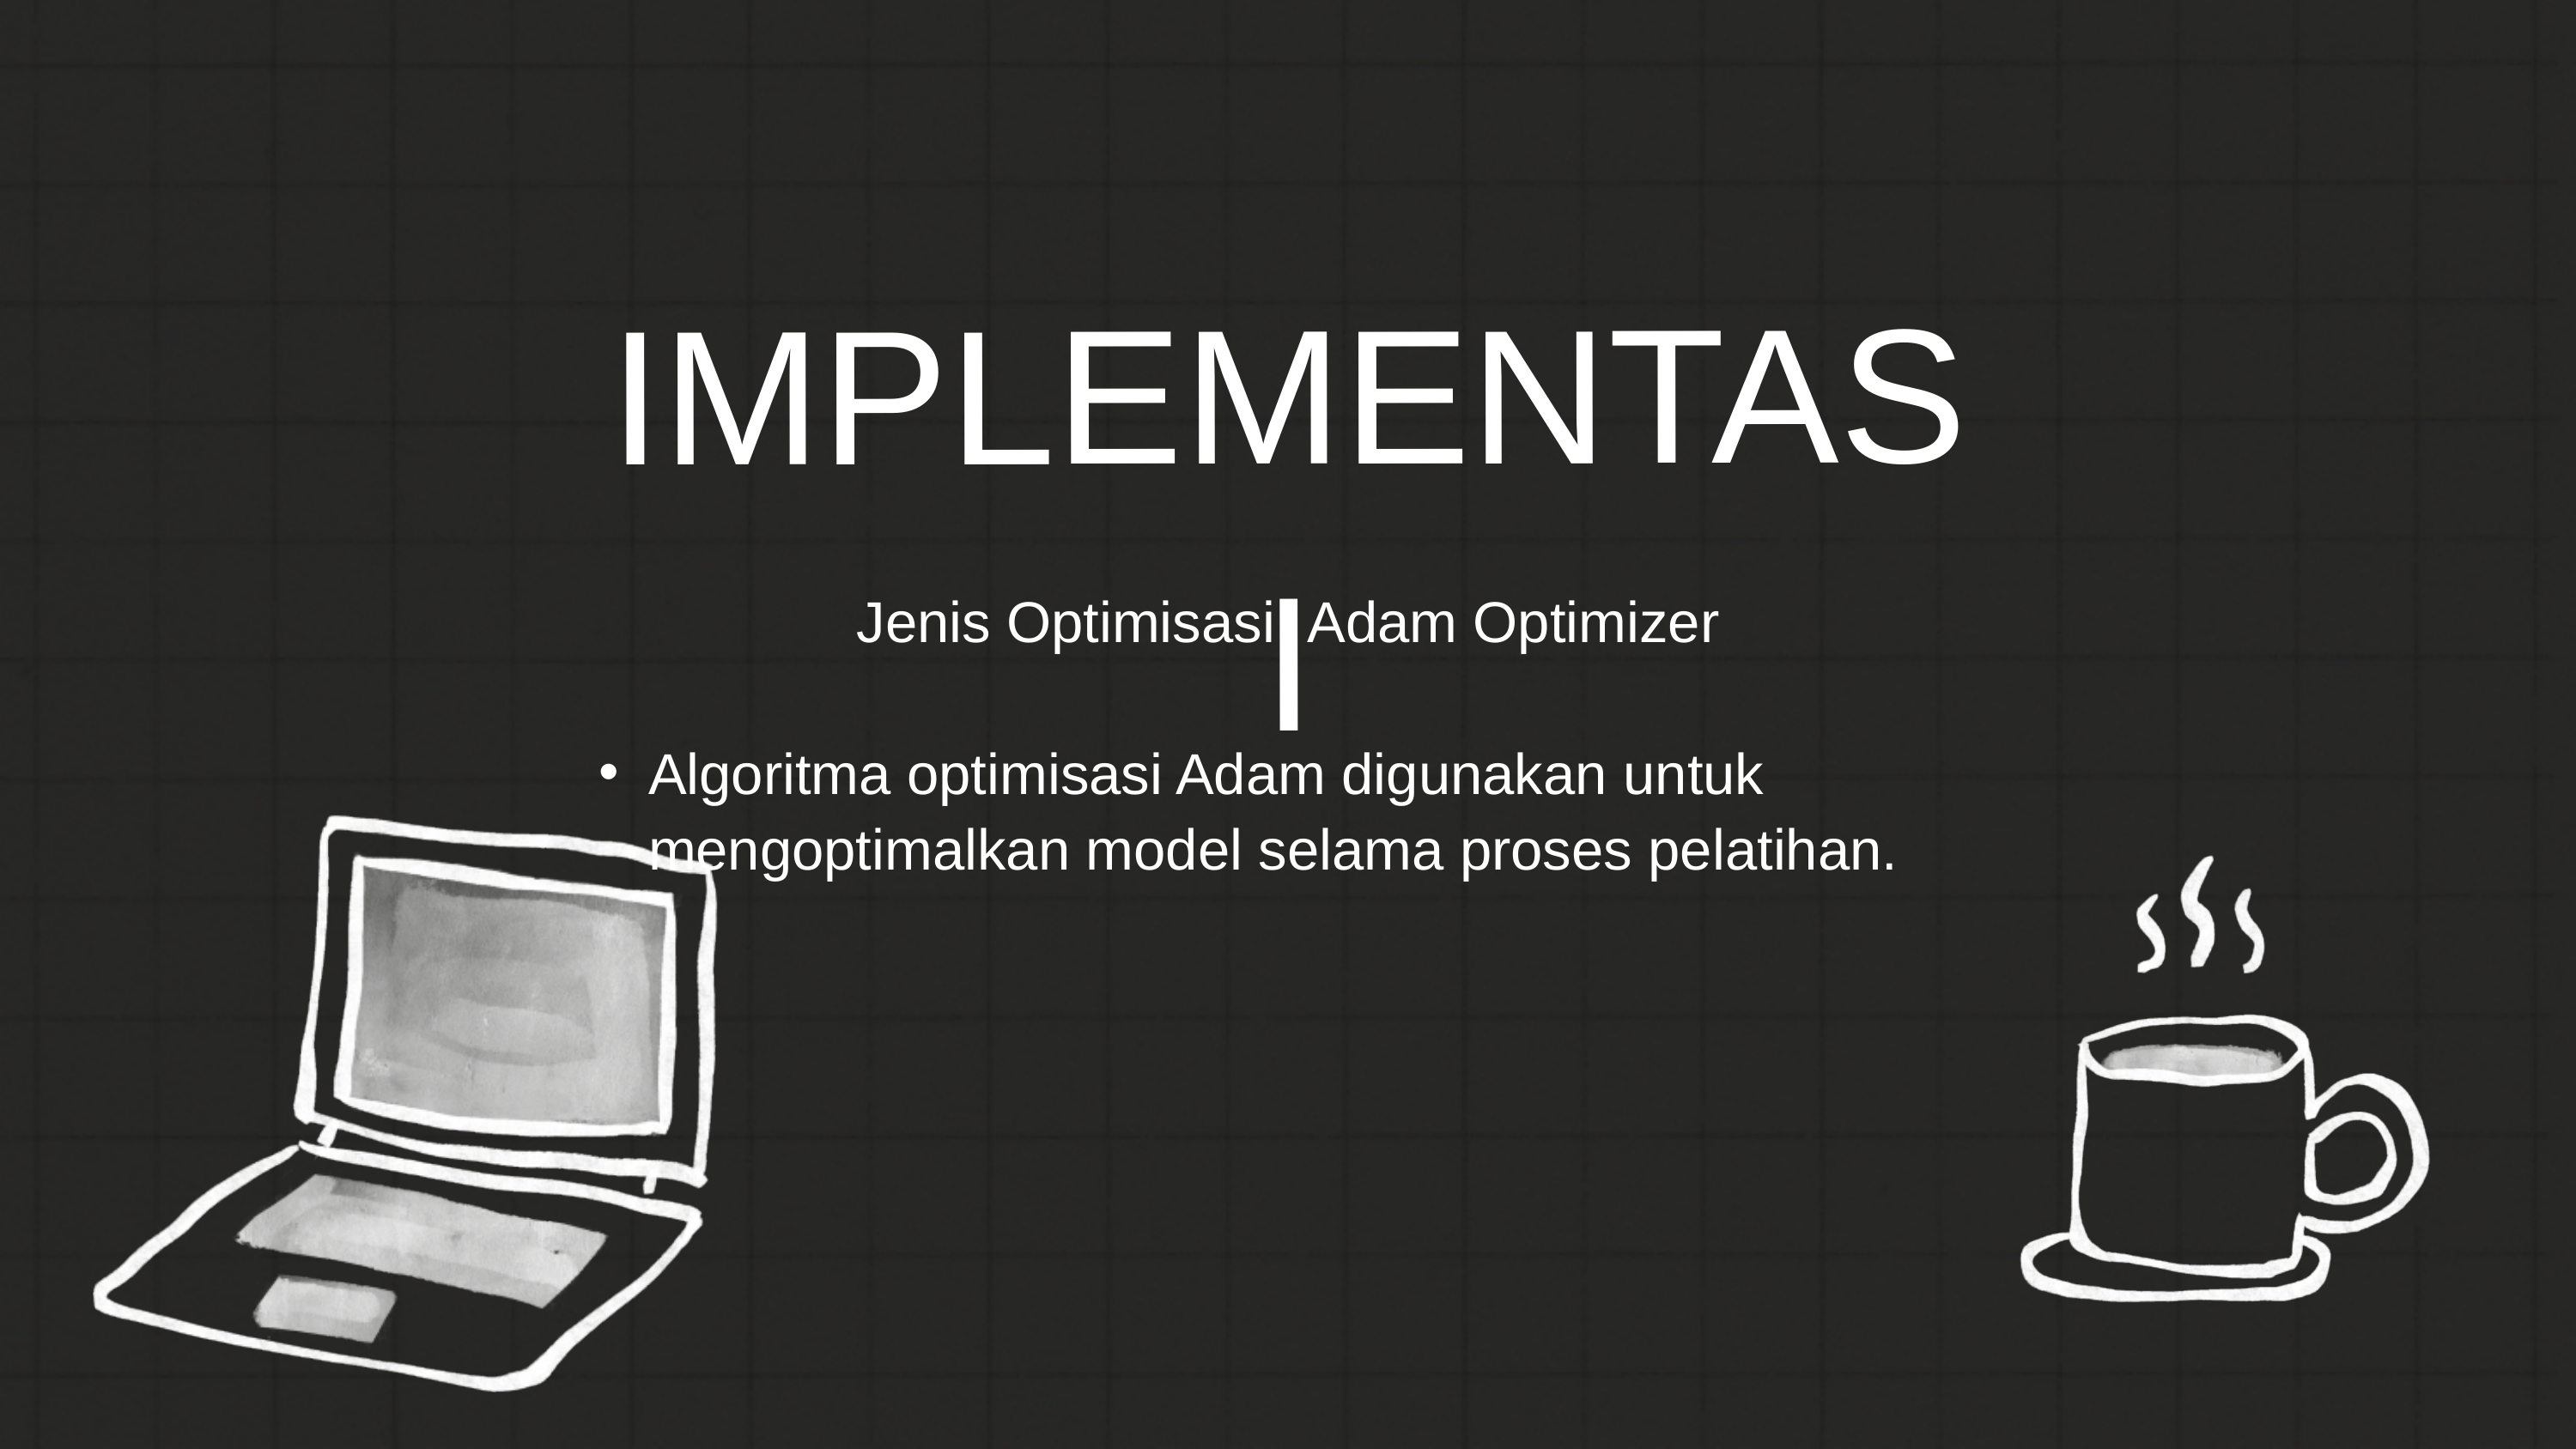

IMPLEMENTASI
Jenis Optimisasi: Adam Optimizer

Algoritma optimisasi Adam digunakan untuk mengoptimalkan model selama proses pelatihan.